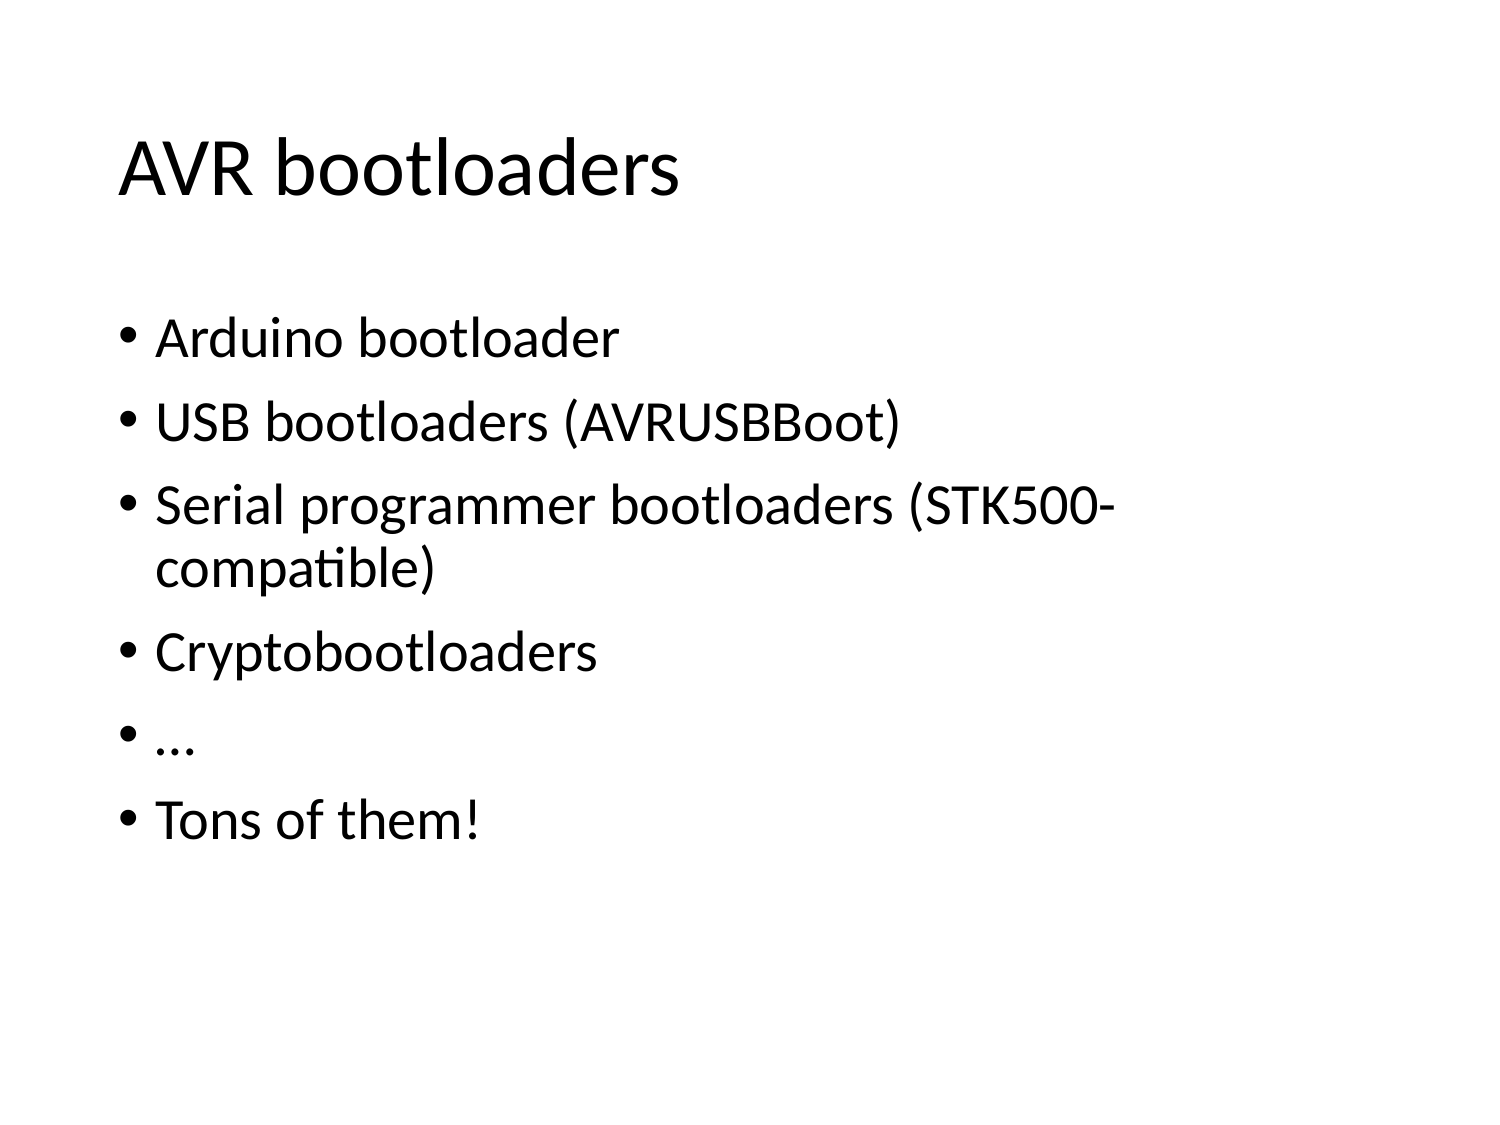

# AVR bootloaders
Arduino bootloader
USB bootloaders (AVRUSBBoot)
Serial programmer bootloaders (STK500-compatible)
Cryptobootloaders
…
Tons of them!